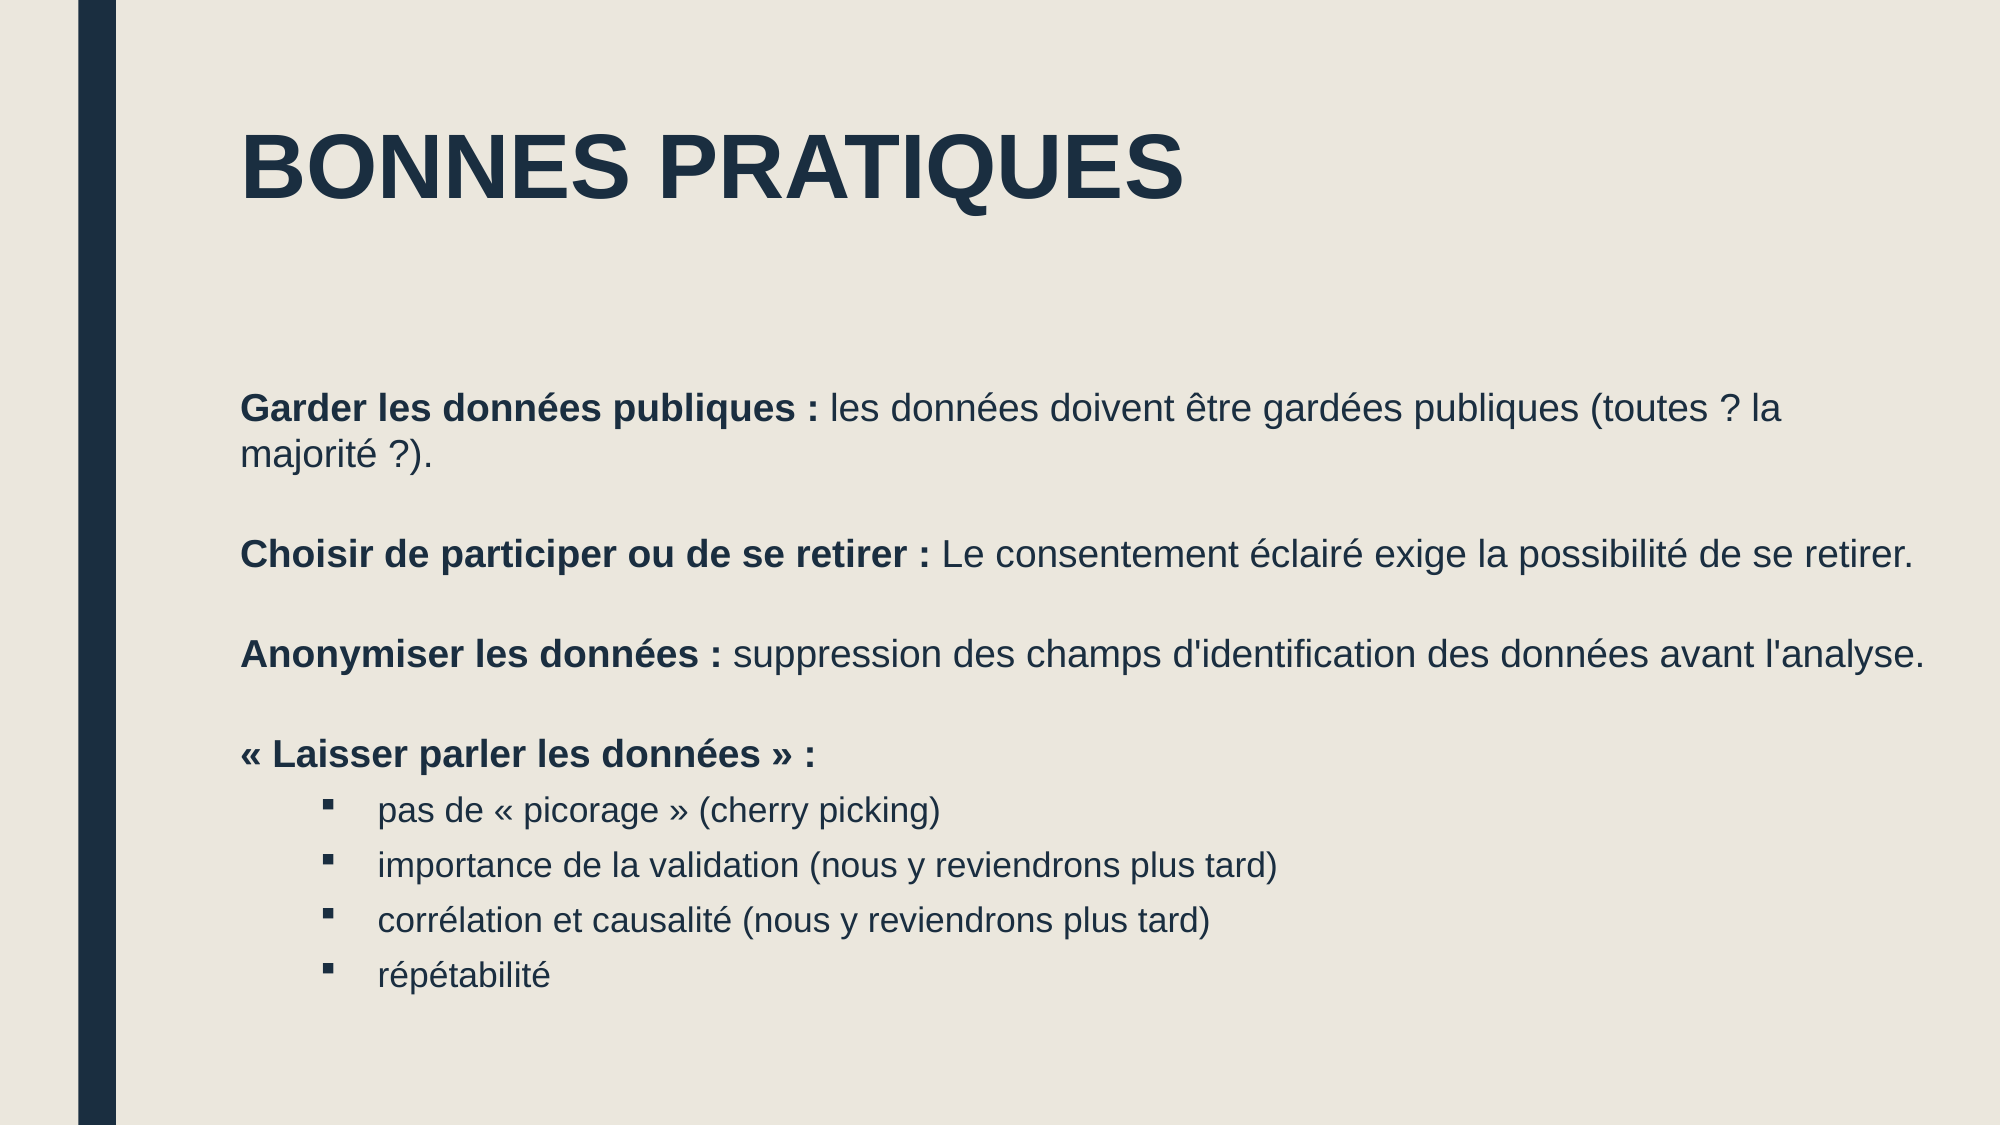

# BONNES PRATIQUES
Garder les données publiques : les données doivent être gardées publiques (toutes ? la majorité ?).

Choisir de participer ou de se retirer : Le consentement éclairé exige la possibilité de se retirer.

Anonymiser les données : suppression des champs d'identification des données avant l'analyse.

« Laisser parler les données » :
pas de « picorage » (cherry picking)
importance de la validation (nous y reviendrons plus tard)
corrélation et causalité (nous y reviendrons plus tard)
répétabilité